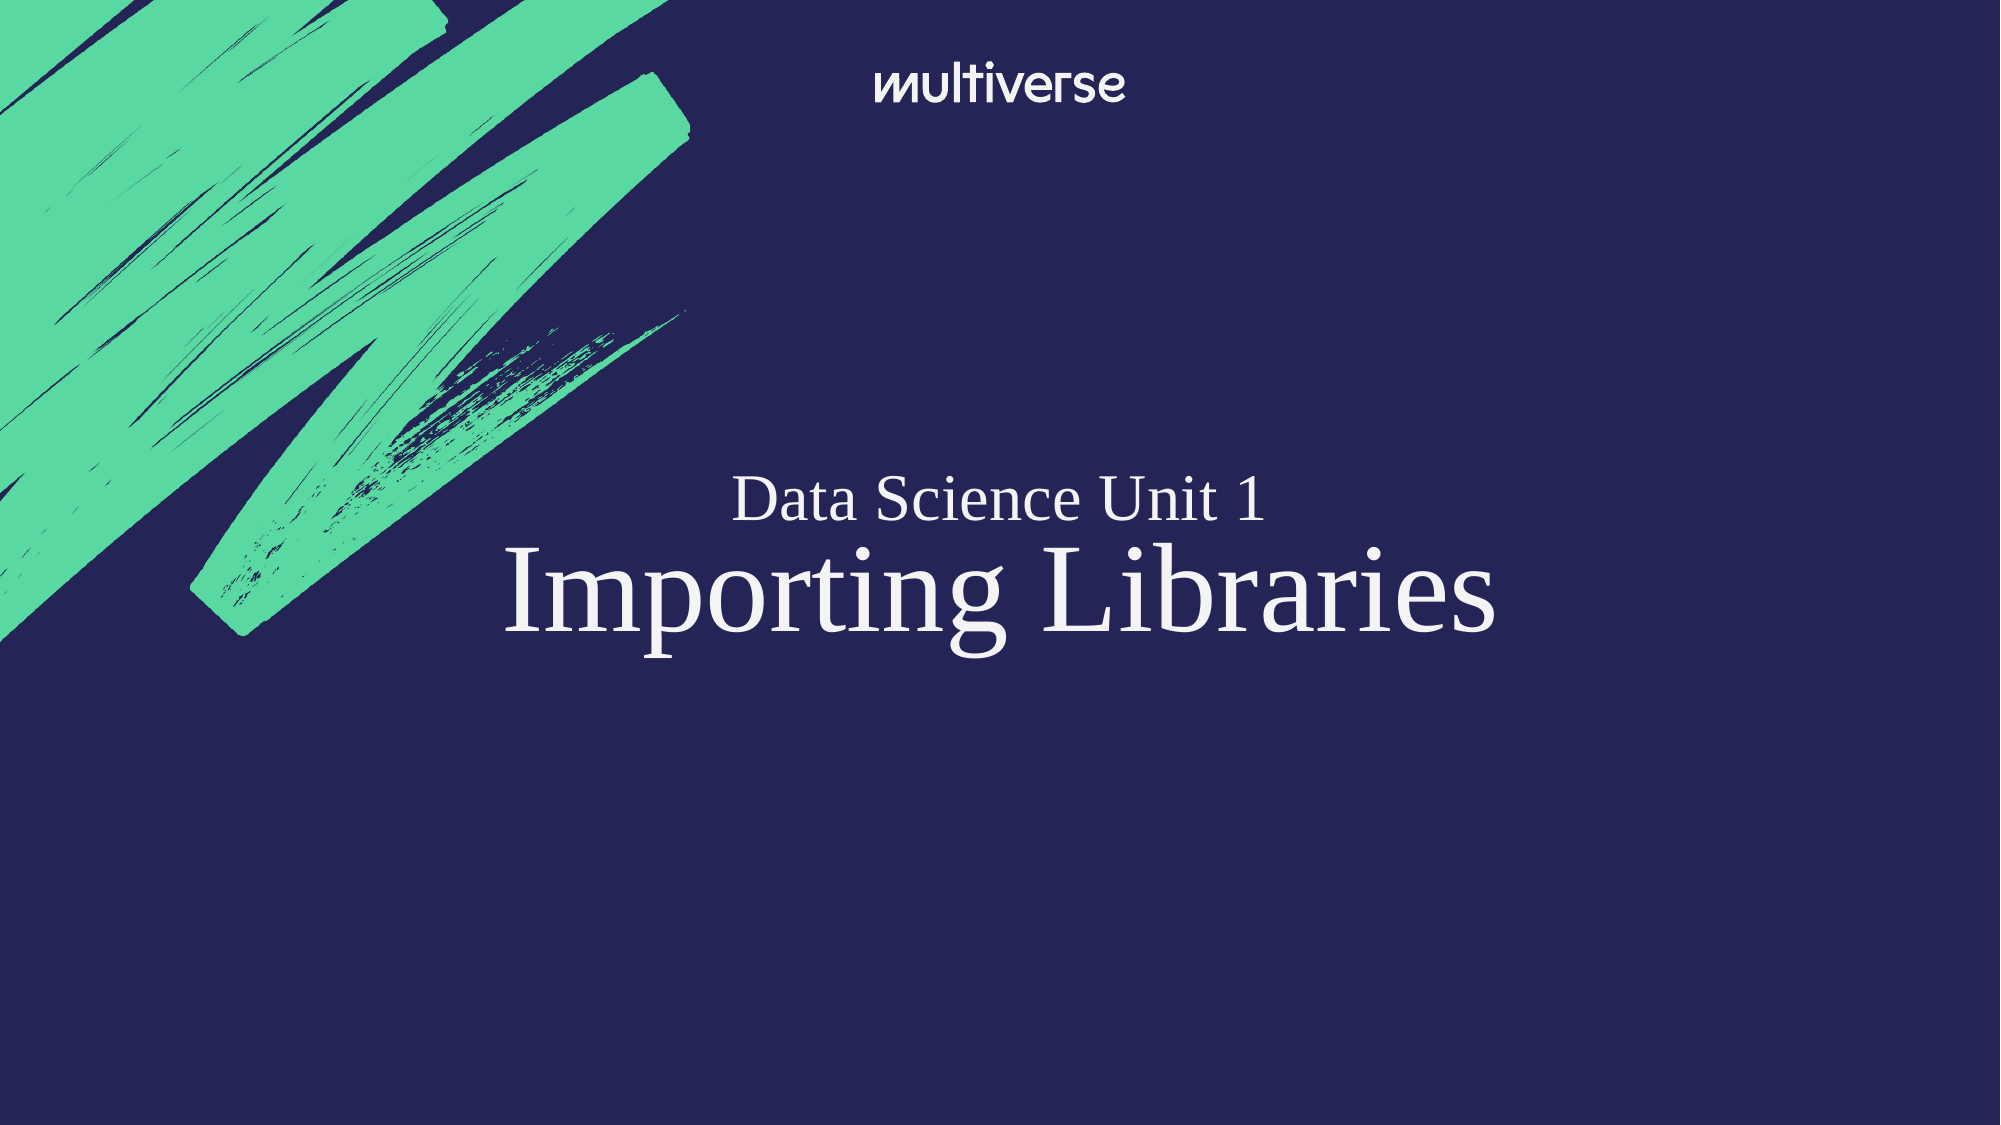

# Data Science Unit 1
Importing Libraries